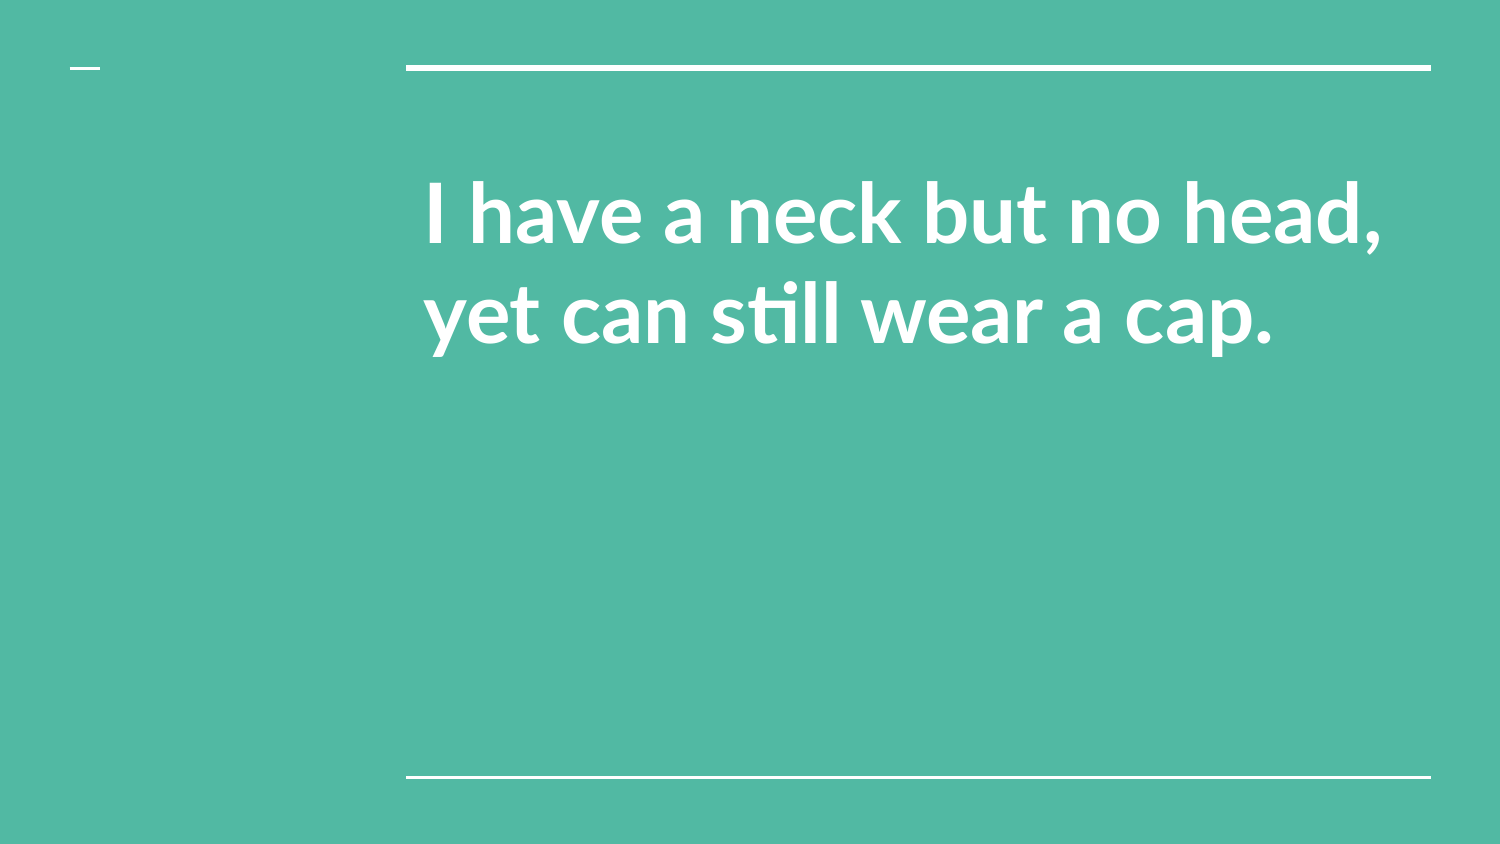

I have a neck but no head, yet can still wear a cap.